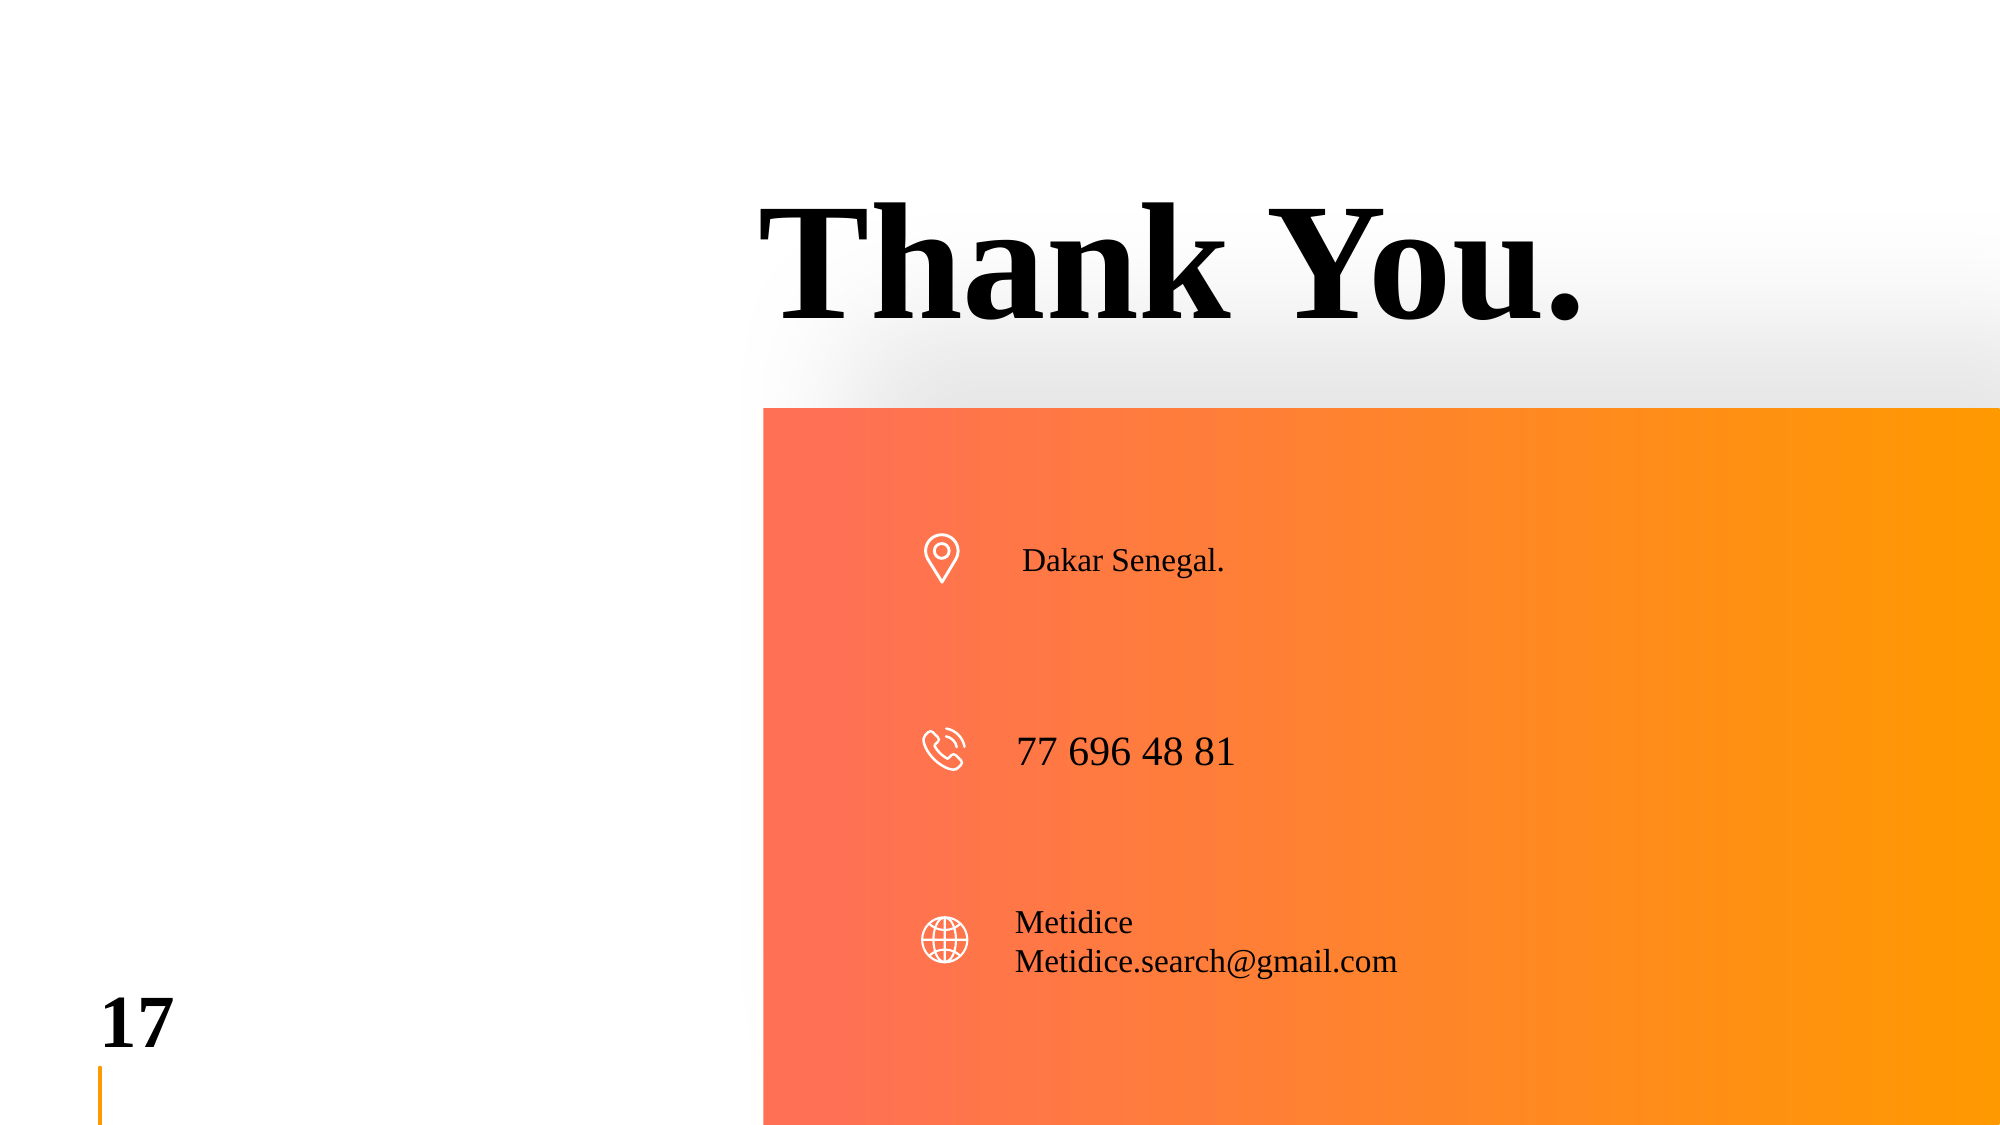

Thank You.
Dakar Senegal.

77 696 48 81

Metidice
Metidice.search@gmail.com

17